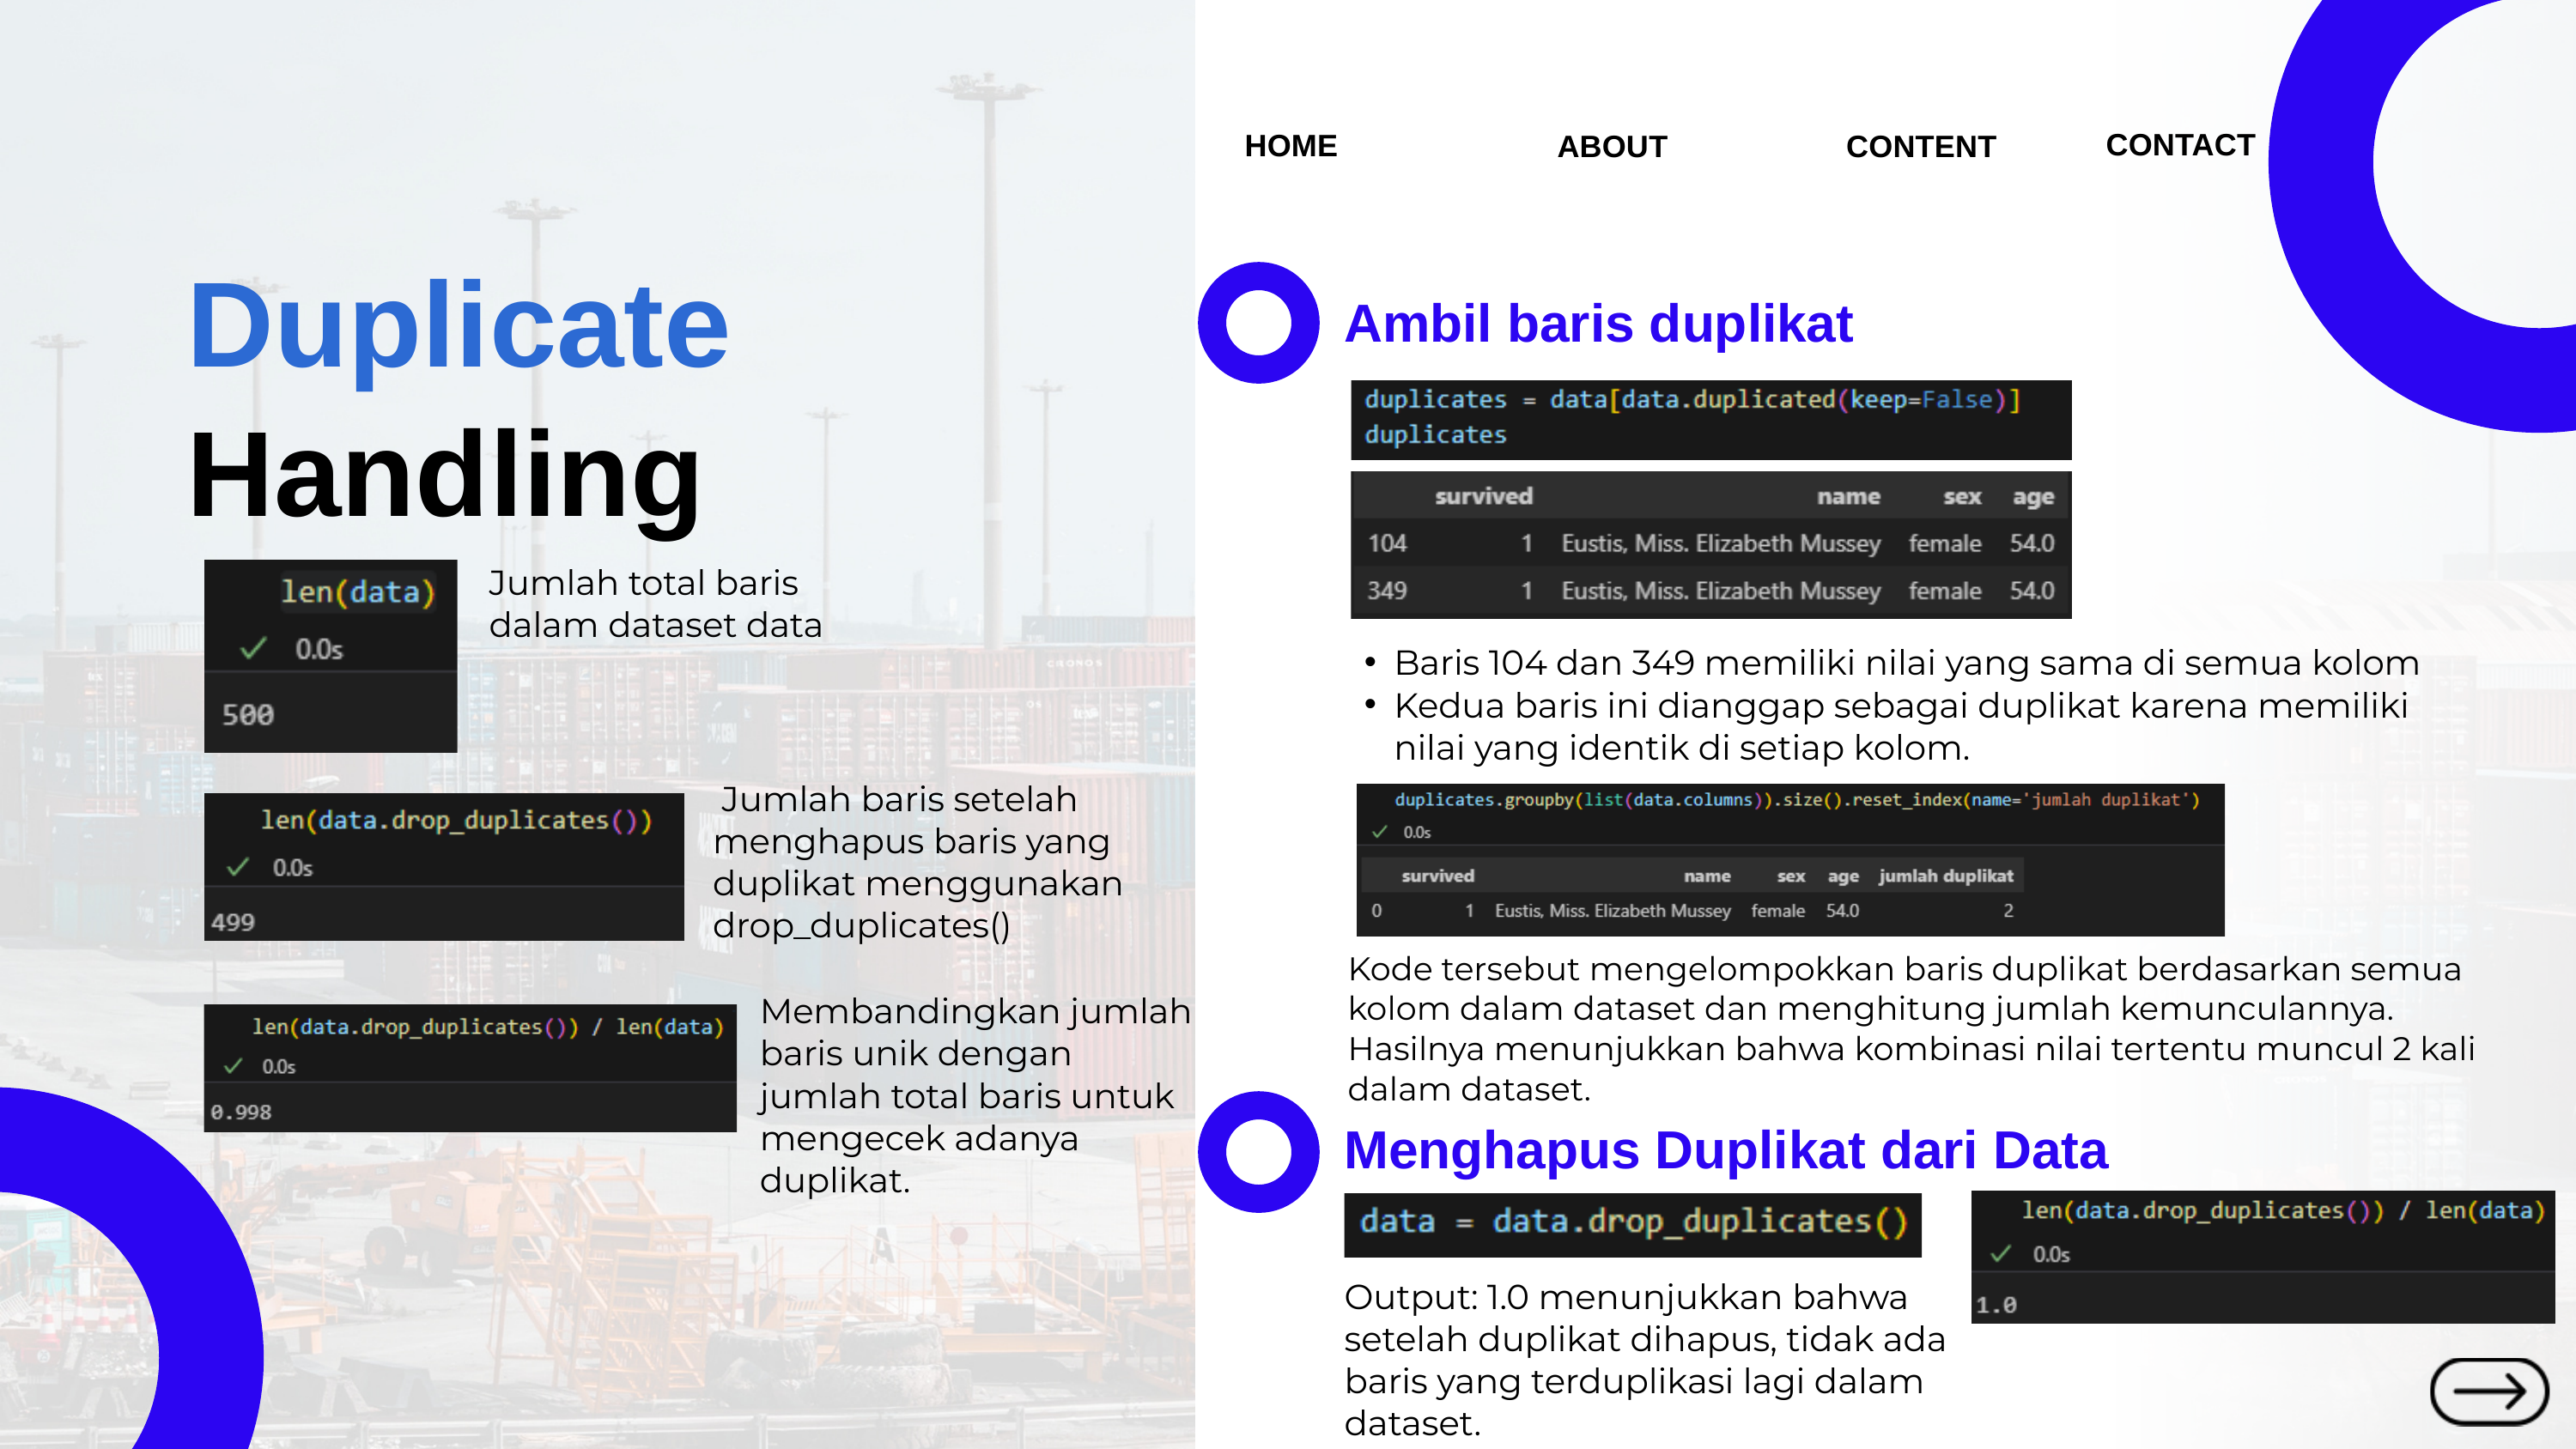

CONTACT
HOME
ABOUT
CONTENT
Duplicate

Ambil baris duplikat

Handling

Jumlah total baris dalam dataset data

Baris 104 dan 349 memiliki nilai yang sama di semua kolom
Kedua baris ini dianggap sebagai duplikat karena memiliki nilai yang identik di setiap kolom.

 Jumlah baris setelah menghapus baris yang duplikat menggunakan drop_duplicates()

Kode tersebut mengelompokkan baris duplikat berdasarkan semua kolom dalam dataset dan menghitung jumlah kemunculannya. Hasilnya menunjukkan bahwa kombinasi nilai tertentu muncul 2 kali dalam dataset.
Membandingkan jumlah baris unik dengan jumlah total baris untuk mengecek adanya duplikat.

Menghapus Duplikat dari Data

Output: 1.0 menunjukkan bahwa setelah duplikat dihapus, tidak ada baris yang terduplikasi lagi dalam dataset.